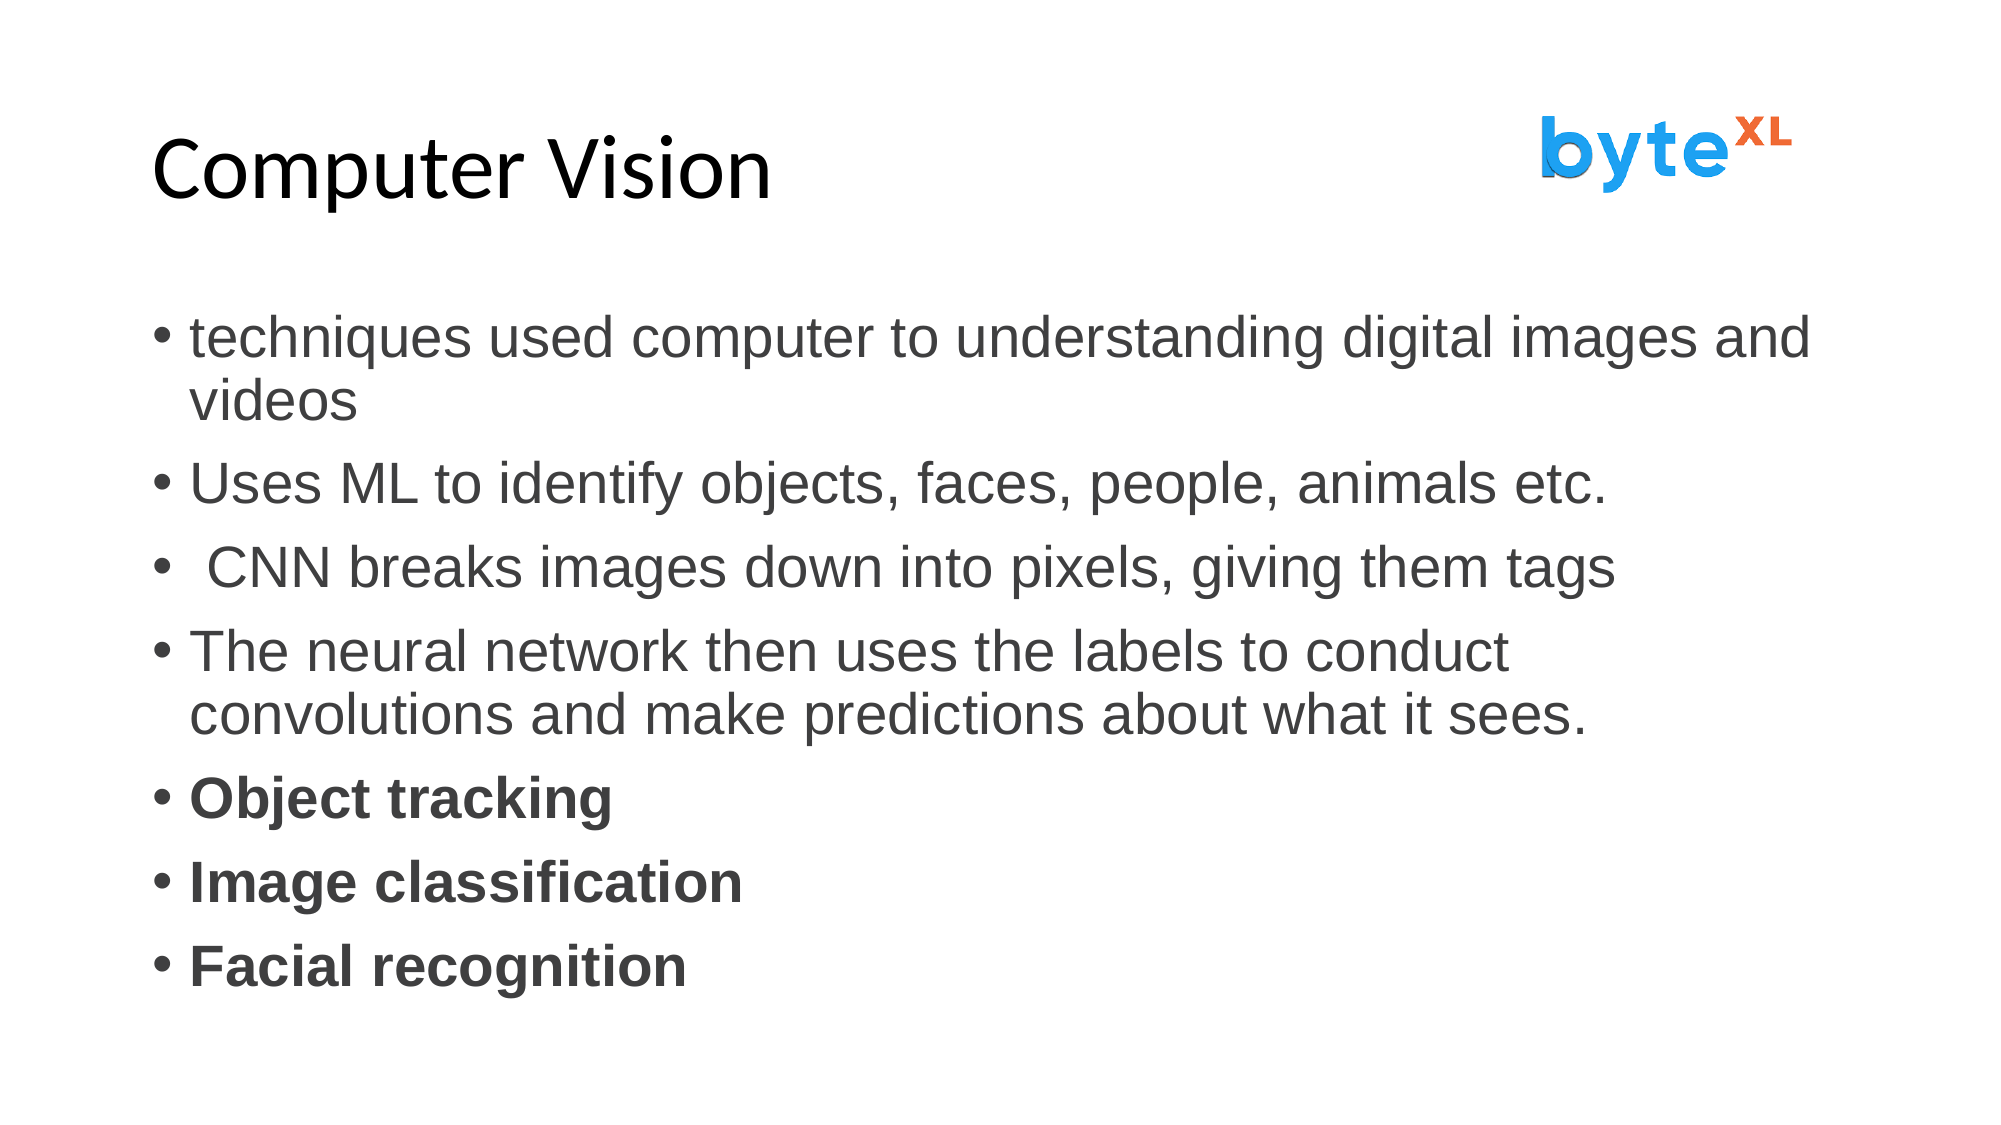

# Computer Vision
techniques used computer to understanding digital images and videos
Uses ML to identify objects, faces, people, animals etc.
 CNN breaks images down into pixels, giving them tags
The neural network then uses the labels to conduct convolutions and make predictions about what it sees.
Object tracking
Image classification
Facial recognition